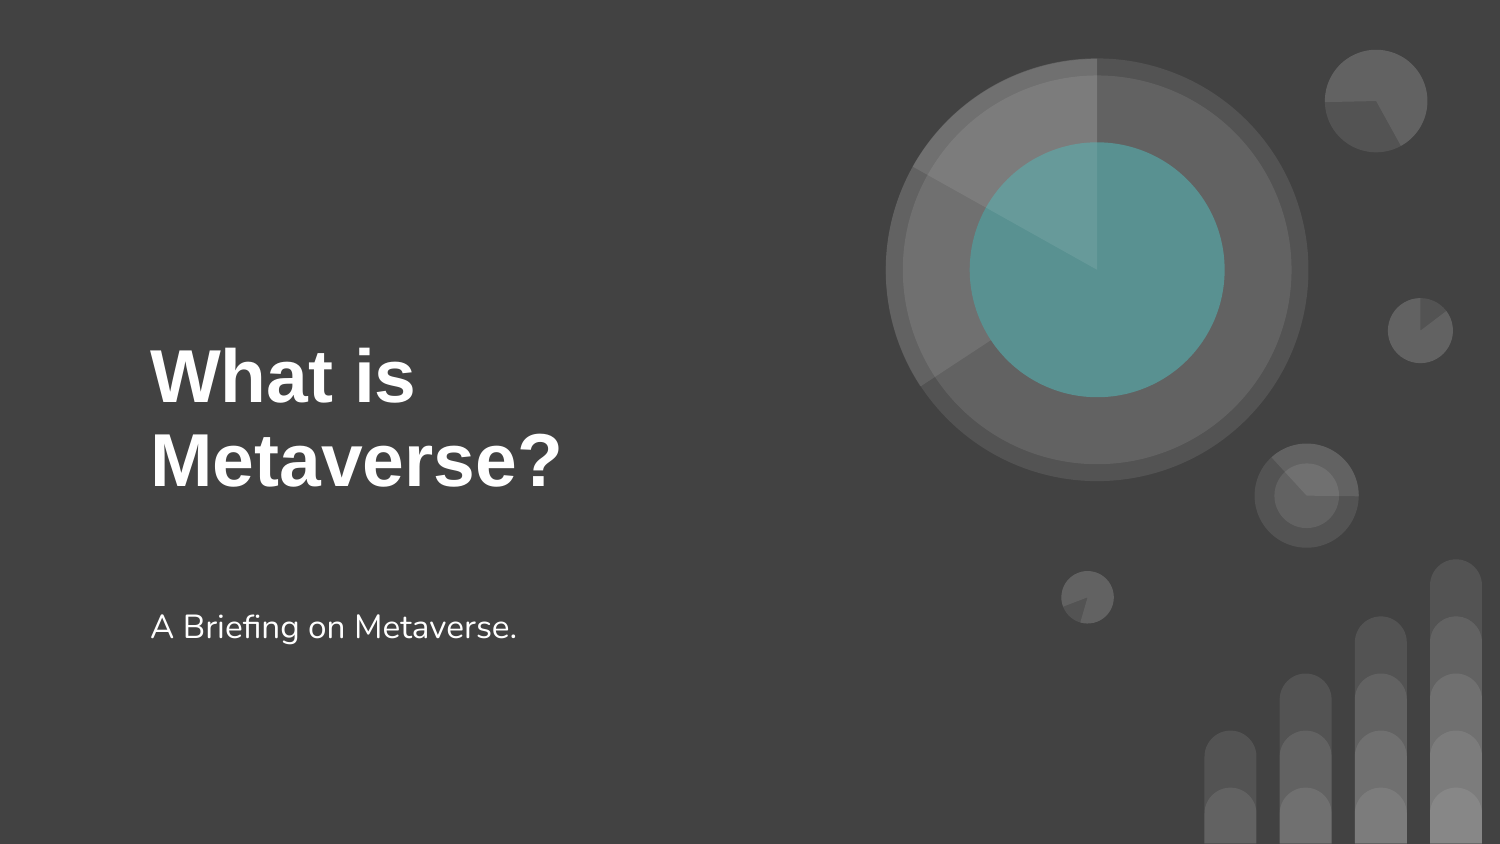

# What is Metaverse?
A Briefing on Metaverse.